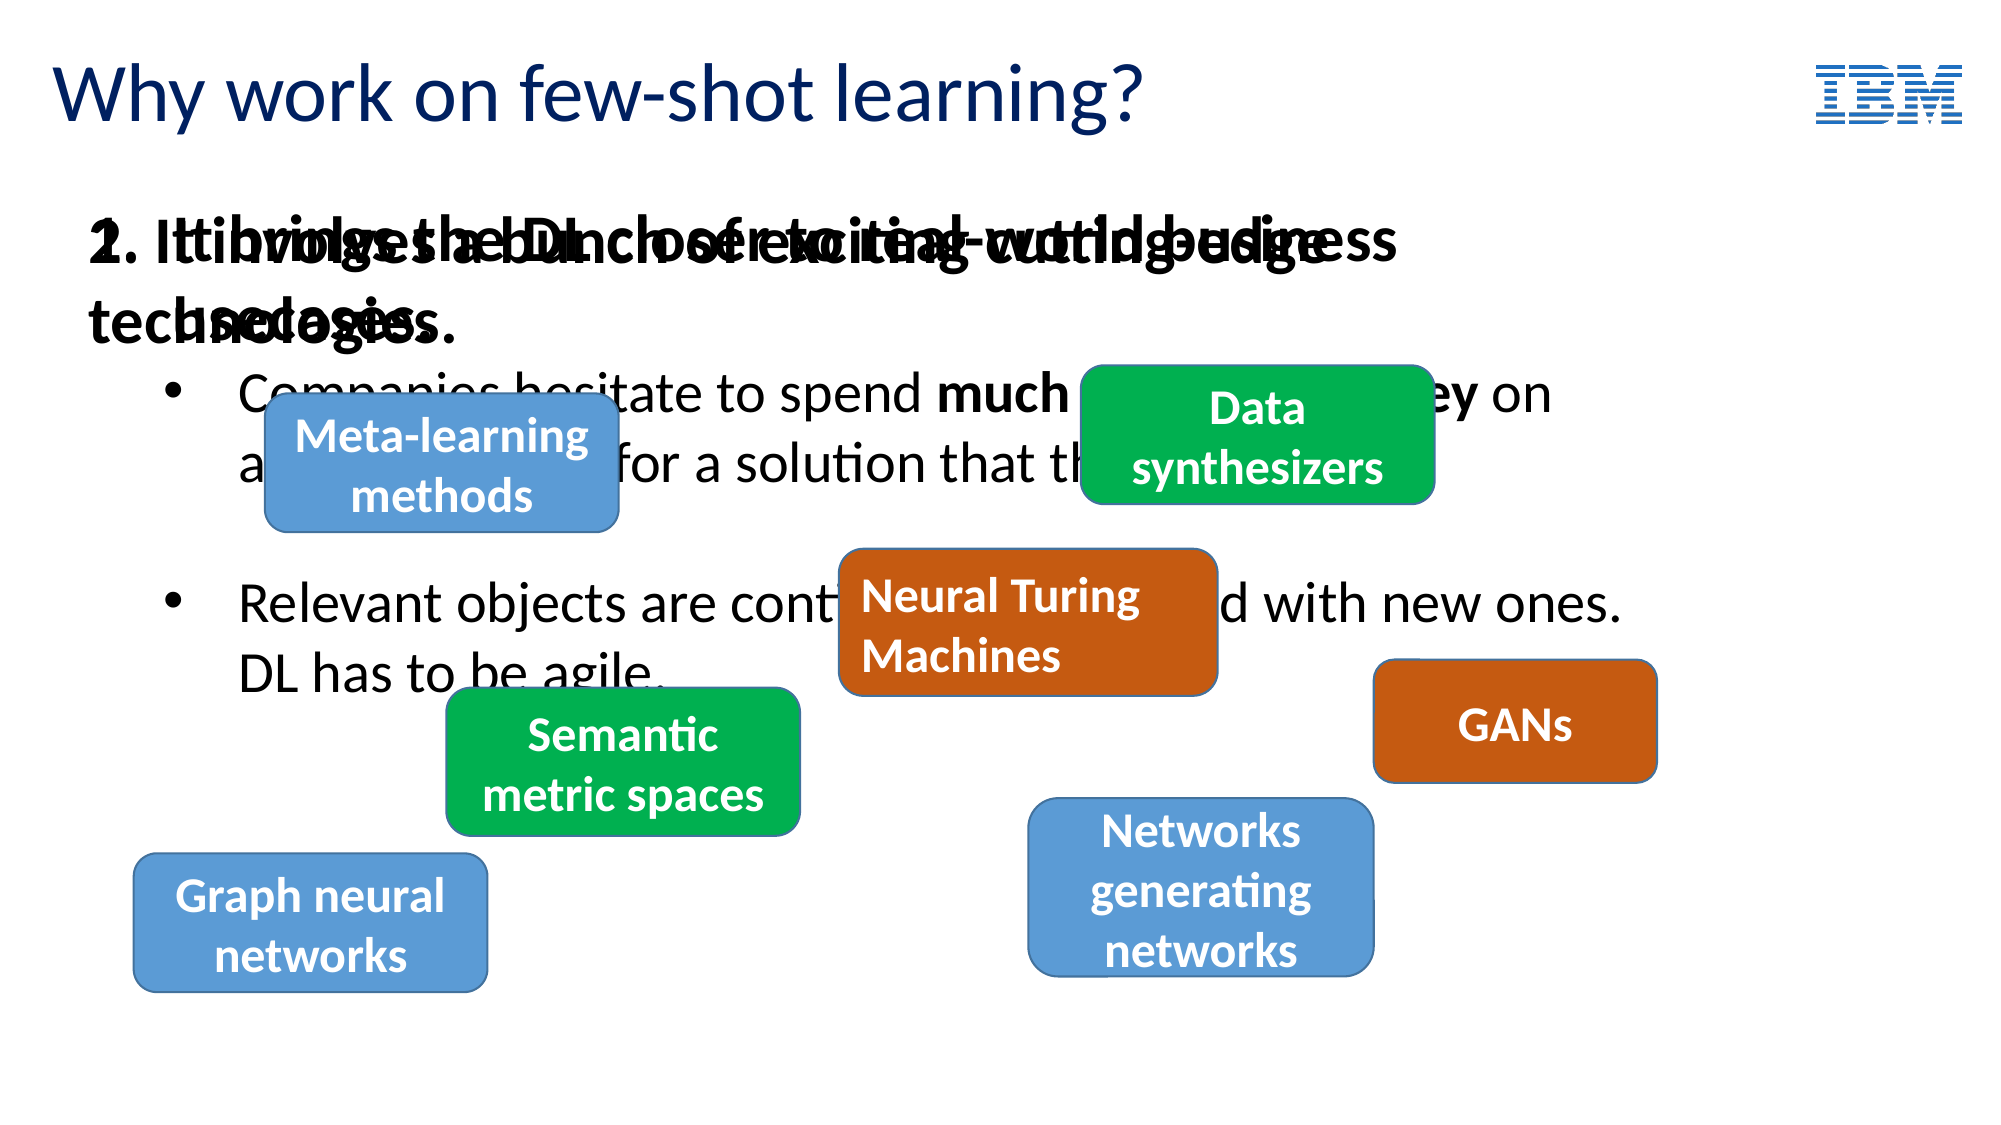

# Why work on few-shot learning?
It brings the DL closer to real-world business usecases.
Companies hesitate to spend much time and money on annotated data for a solution that they may profit.
Relevant objects are continuously replaced with new ones. DL has to be agile.

2. It involves a bunch of exciting cutting-edge technologies.
Data synthesizers
Meta-learning methods

Neural Turing Machines
GANs
Semantic metric spaces
Networks generating networks
Graph neural networks